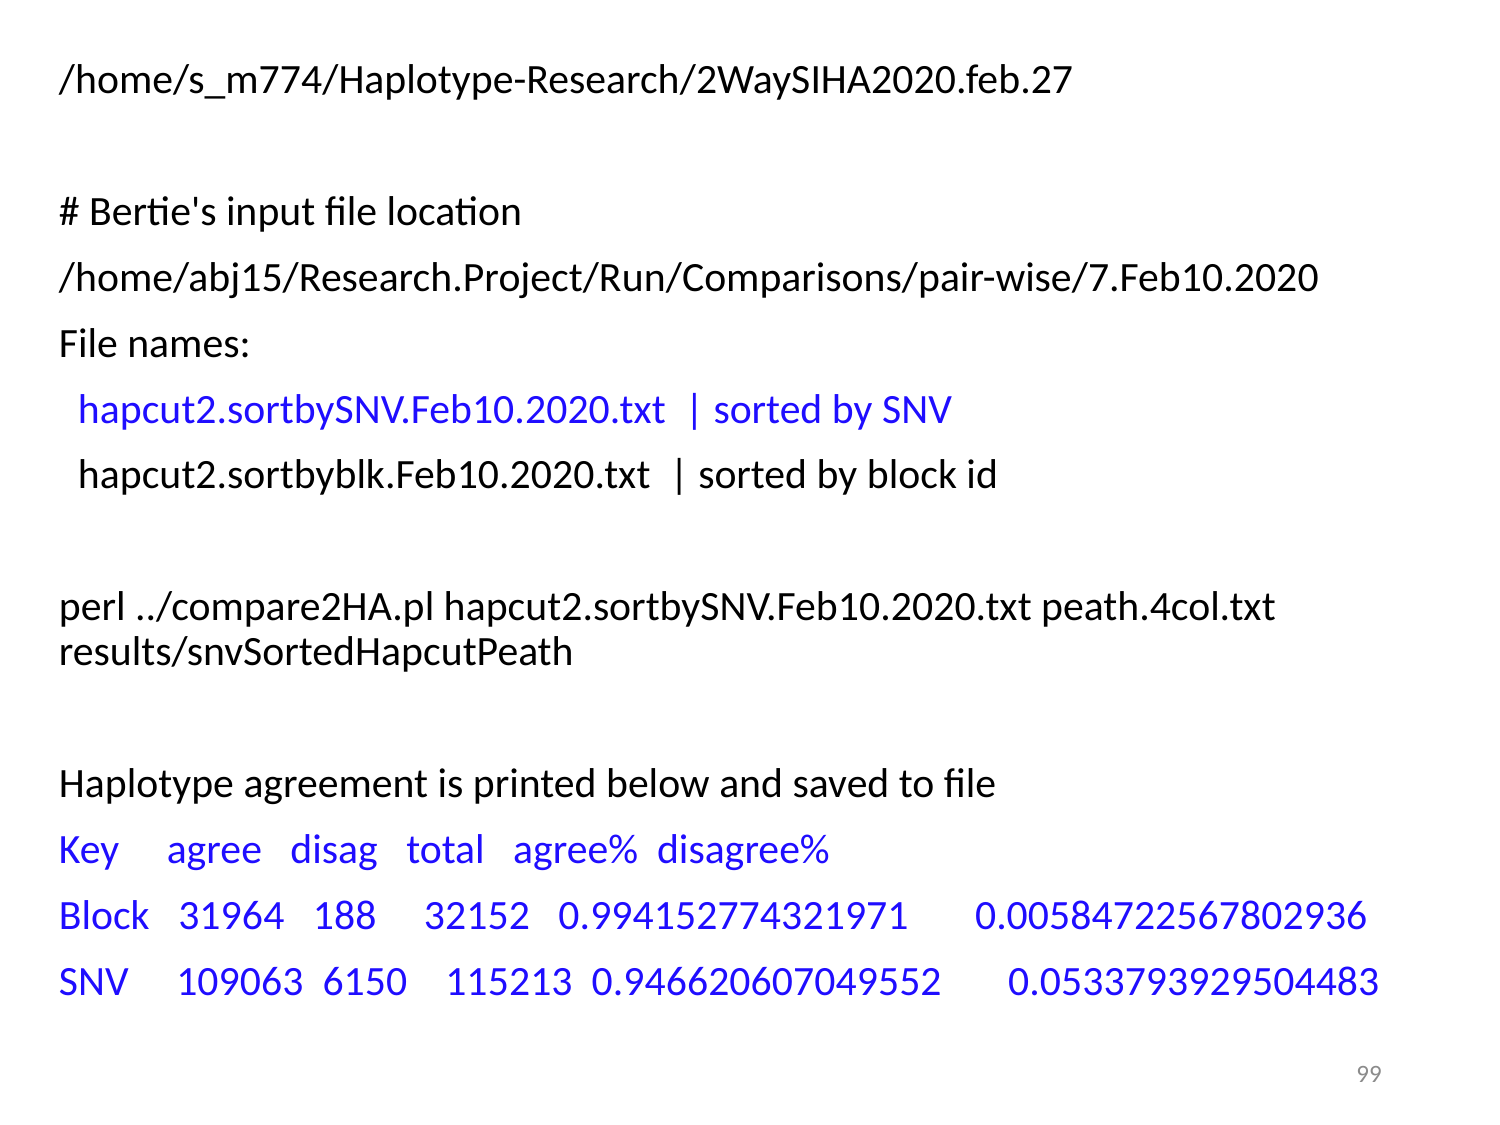

/home/s_m774/Haplotype-Research/2WaySIHA2020.feb.27

# Bertie's input file location
/home/abj15/Research.Project/Run/Comparisons/pair-wise/7.Feb10.2020
File names:
  hapcut2.sortbySNV.Feb10.2020.txt  | sorted by SNV
  hapcut2.sortbyblk.Feb10.2020.txt  | sorted by block id

perl ../compare2HA.pl hapcut2.sortbySNV.Feb10.2020.txt peath.4col.txt results/snvSortedHapcutPeath

Haplotype agreement is printed below and saved to file
Key     agree   disag   total   agree%  disagree%
Block   31964   188     32152   0.994152774321971       0.00584722567802936
SNV     109063  6150    115213  0.946620607049552       0.0533793929504483

99